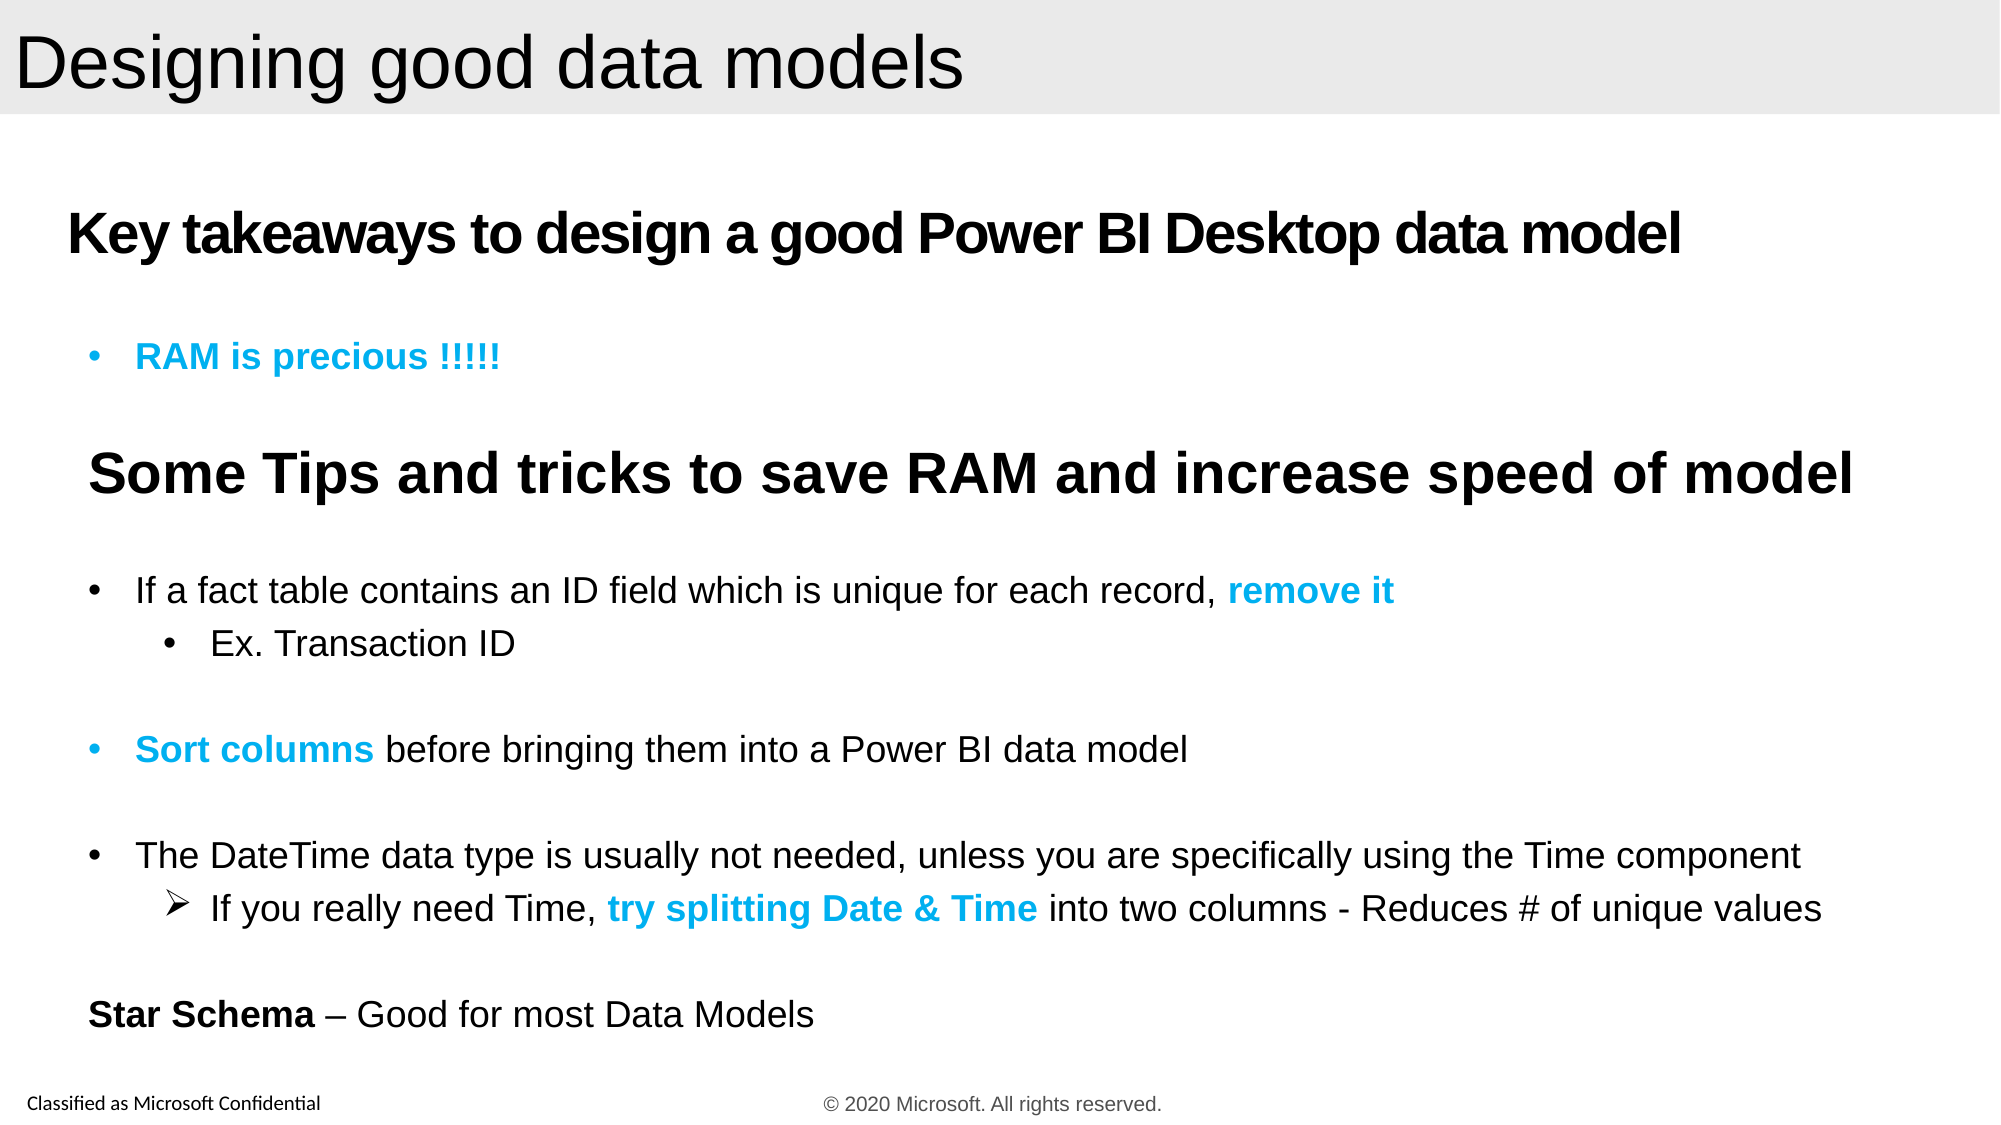

Designing good data models
# Key takeaways to design a good Power BI Desktop data model
RAM is precious !!!!!

Some Tips and tricks to save RAM and increase speed of model

If a fact table contains an ID field which is unique for each record, remove it
Ex. Transaction ID

Sort columns before bringing them into a Power BI data model

The DateTime data type is usually not needed, unless you are specifically using the Time component
If you really need Time, try splitting Date & Time into two columns - Reduces # of unique values

Star Schema – Good for most Data Models
© 2020 Microsoft. All rights reserved.